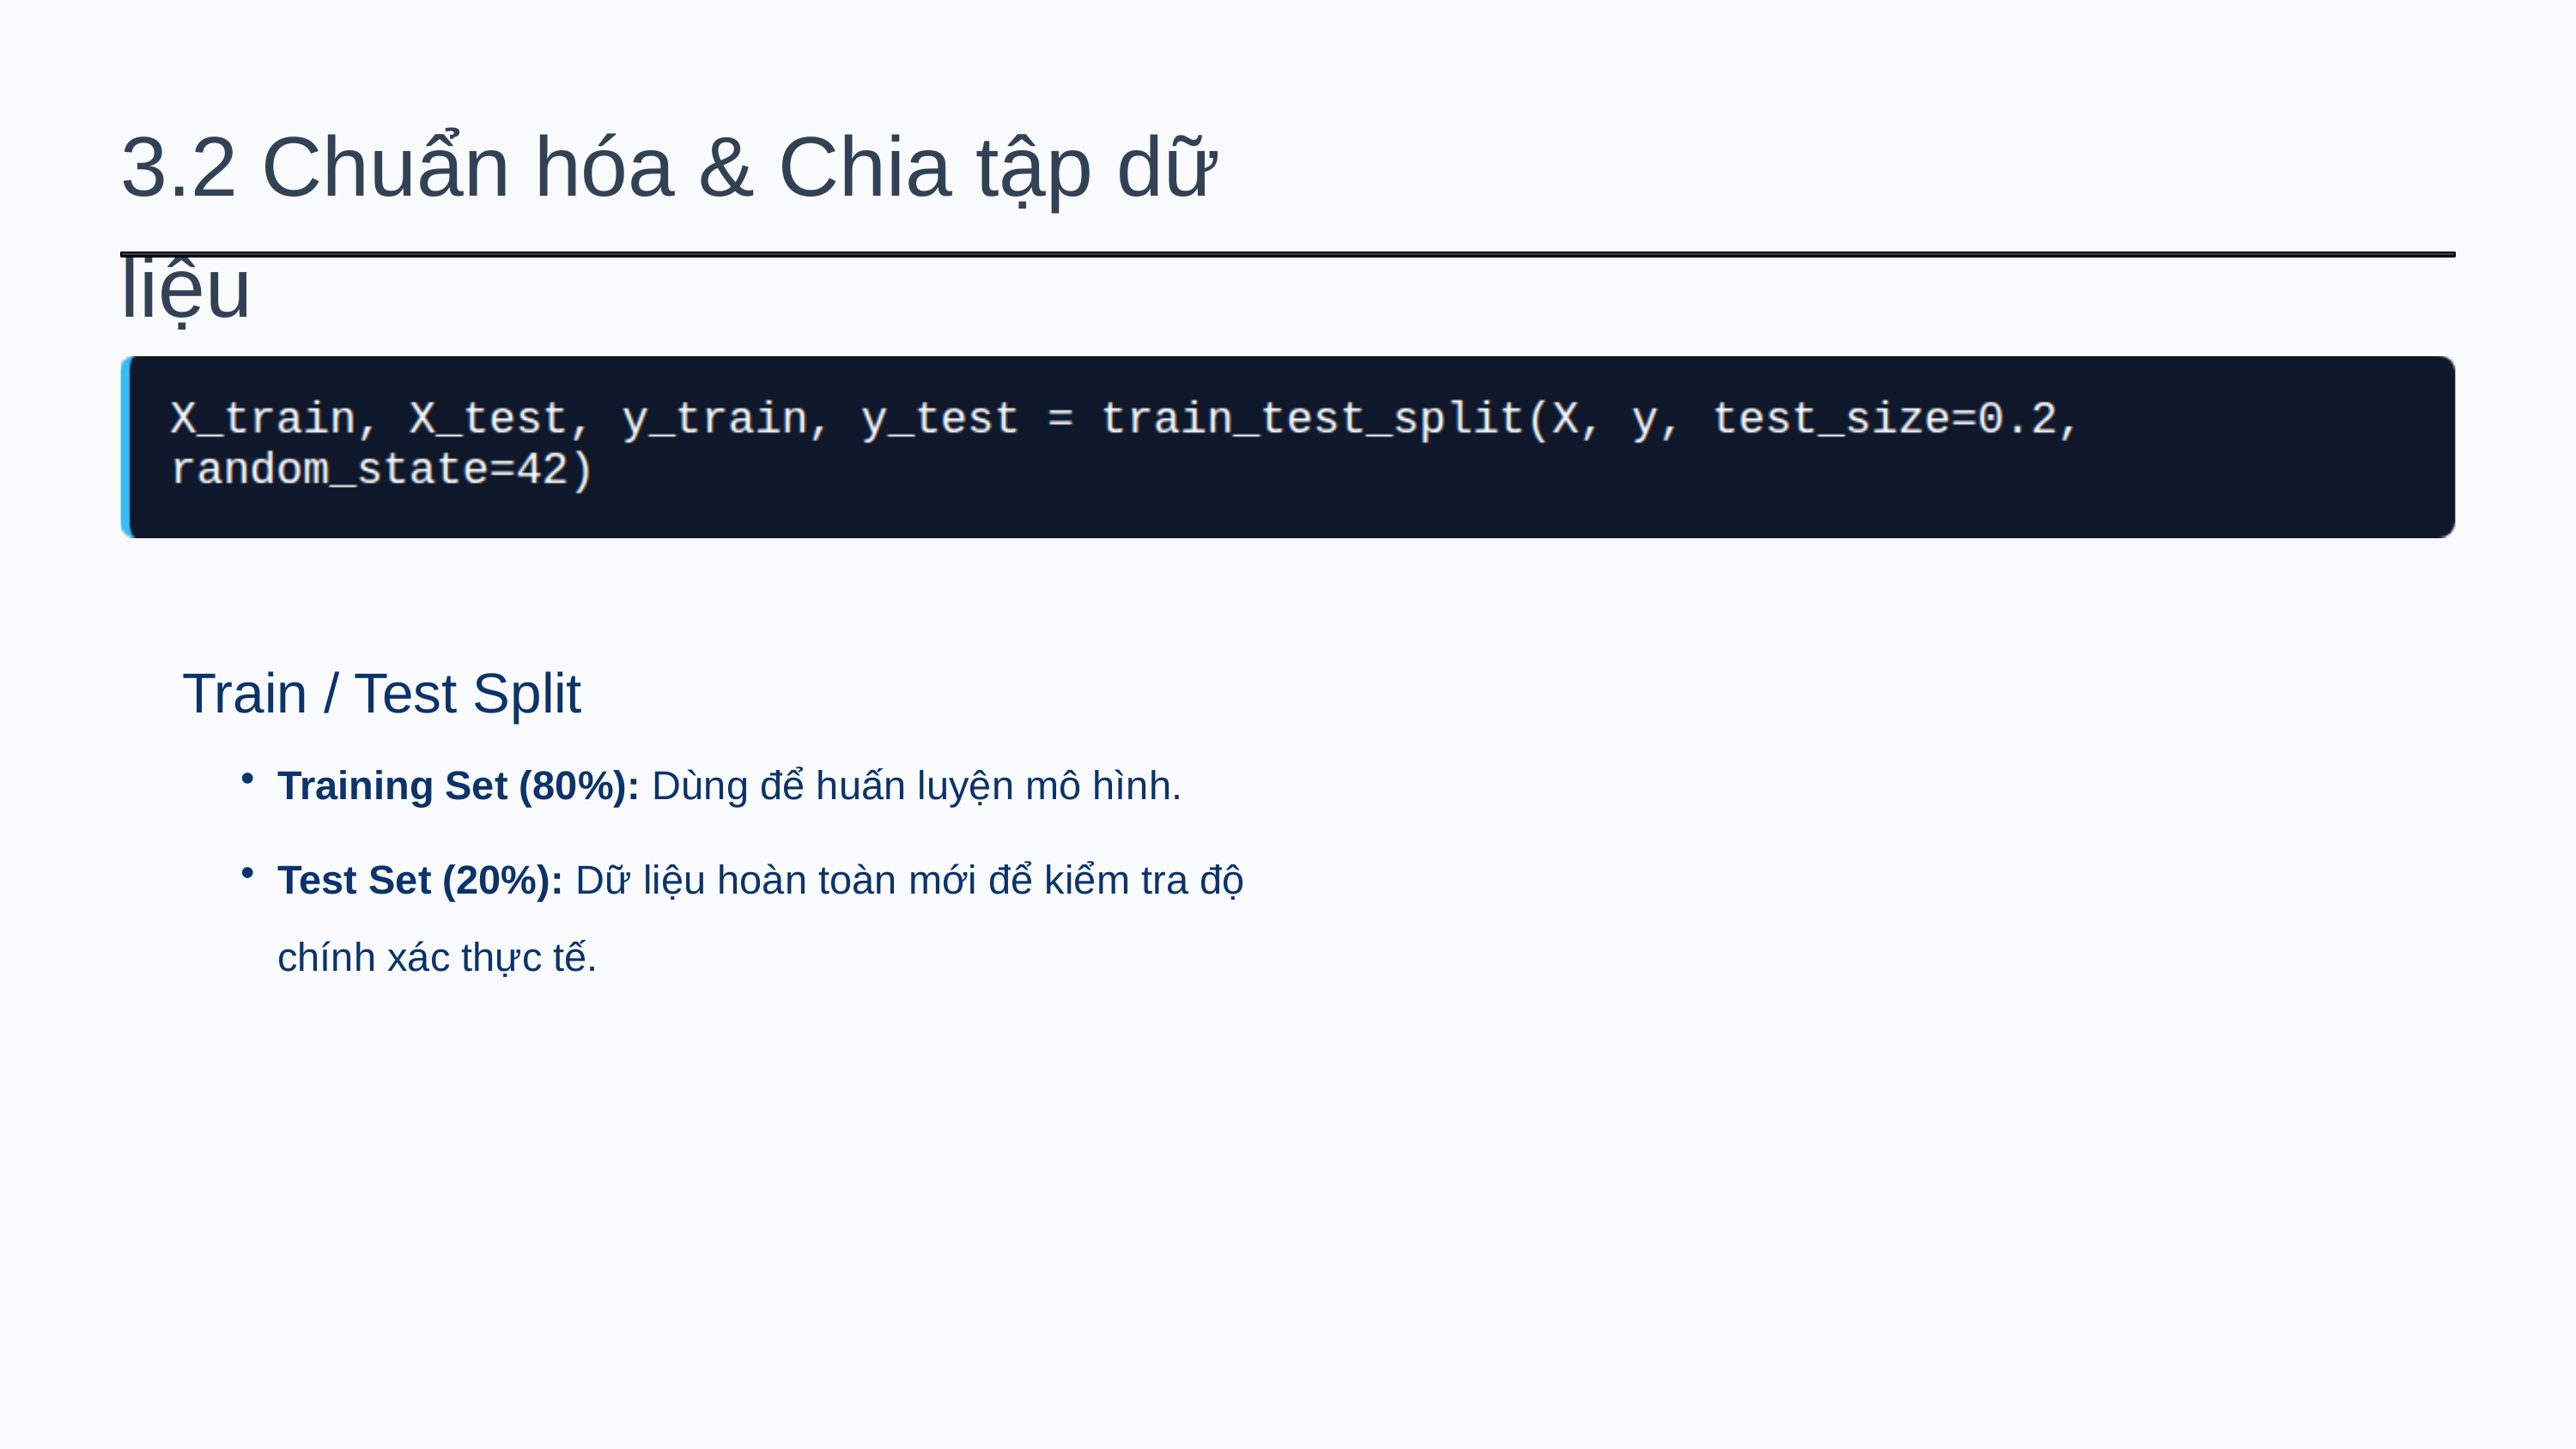

3.2 Chuẩn hóa & Chia tập dữ liệu

Train / Test Split
Training Set (80%): Dùng để huấn luyện mô hình.
•
Test Set (20%): Dữ liệu hoàn toàn mới để kiểm tra độ chính xác thực tế.
•